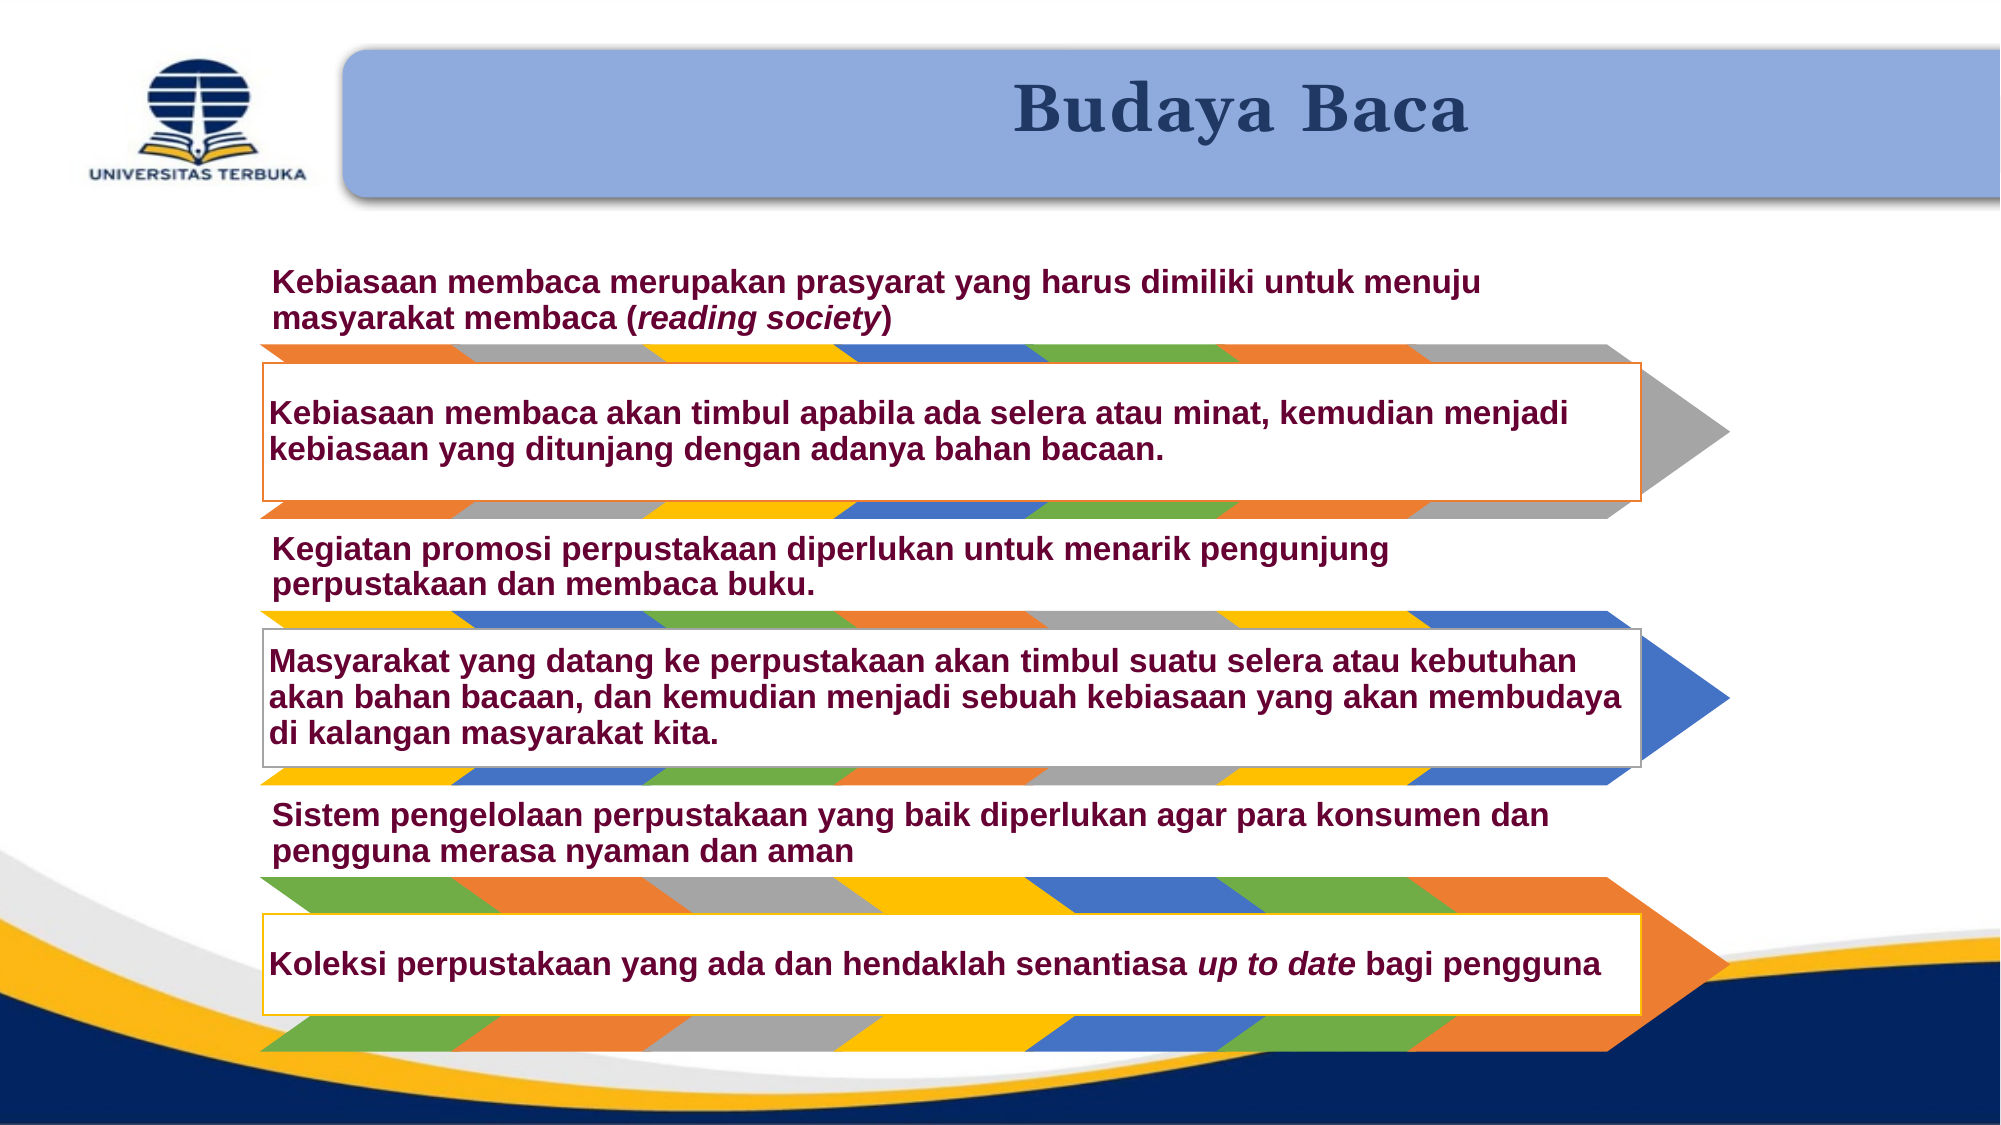

Budaya Baca
Kebiasaan membaca merupakan prasyarat yang harus dimiliki untuk menuju masyarakat membaca (reading society)

Kebiasaan membaca akan timbul apabila ada selera atau minat, kemudian menjadi kebiasaan yang ditunjang dengan adanya bahan bacaan.
Kegiatan promosi perpustakaan diperlukan untuk menarik pengunjung perpustakaan dan membaca buku.

Masyarakat yang datang ke perpustakaan akan timbul suatu selera atau kebutuhan akan bahan bacaan, dan kemudian menjadi sebuah kebiasaan yang akan membudaya di kalangan masyarakat kita.
Sistem pengelolaan perpustakaan yang baik diperlukan agar para konsumen dan pengguna merasa nyaman dan aman

Koleksi perpustakaan yang ada dan hendaklah senantiasa up to date bagi pengguna